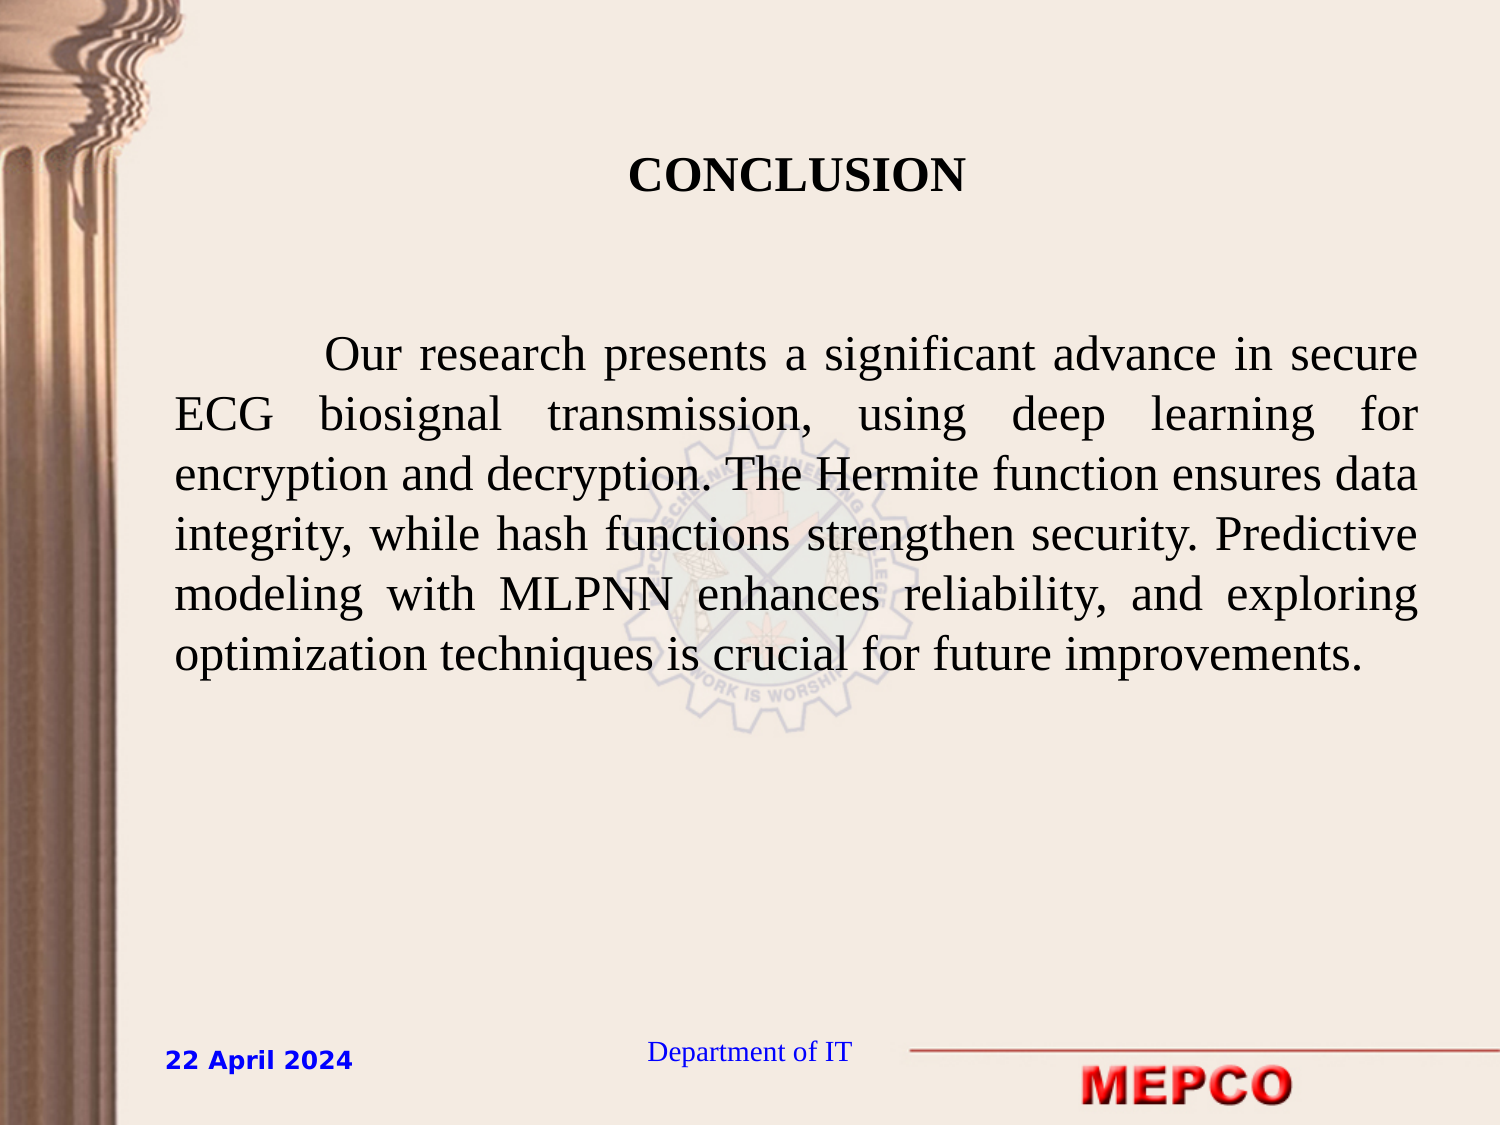

# CONCLUSION
	Our research presents a significant advance in secure ECG biosignal transmission, using deep learning for encryption and decryption. The Hermite function ensures data integrity, while hash functions strengthen security. Predictive modeling with MLPNN enhances reliability, and exploring optimization techniques is crucial for future improvements.
Department of IT